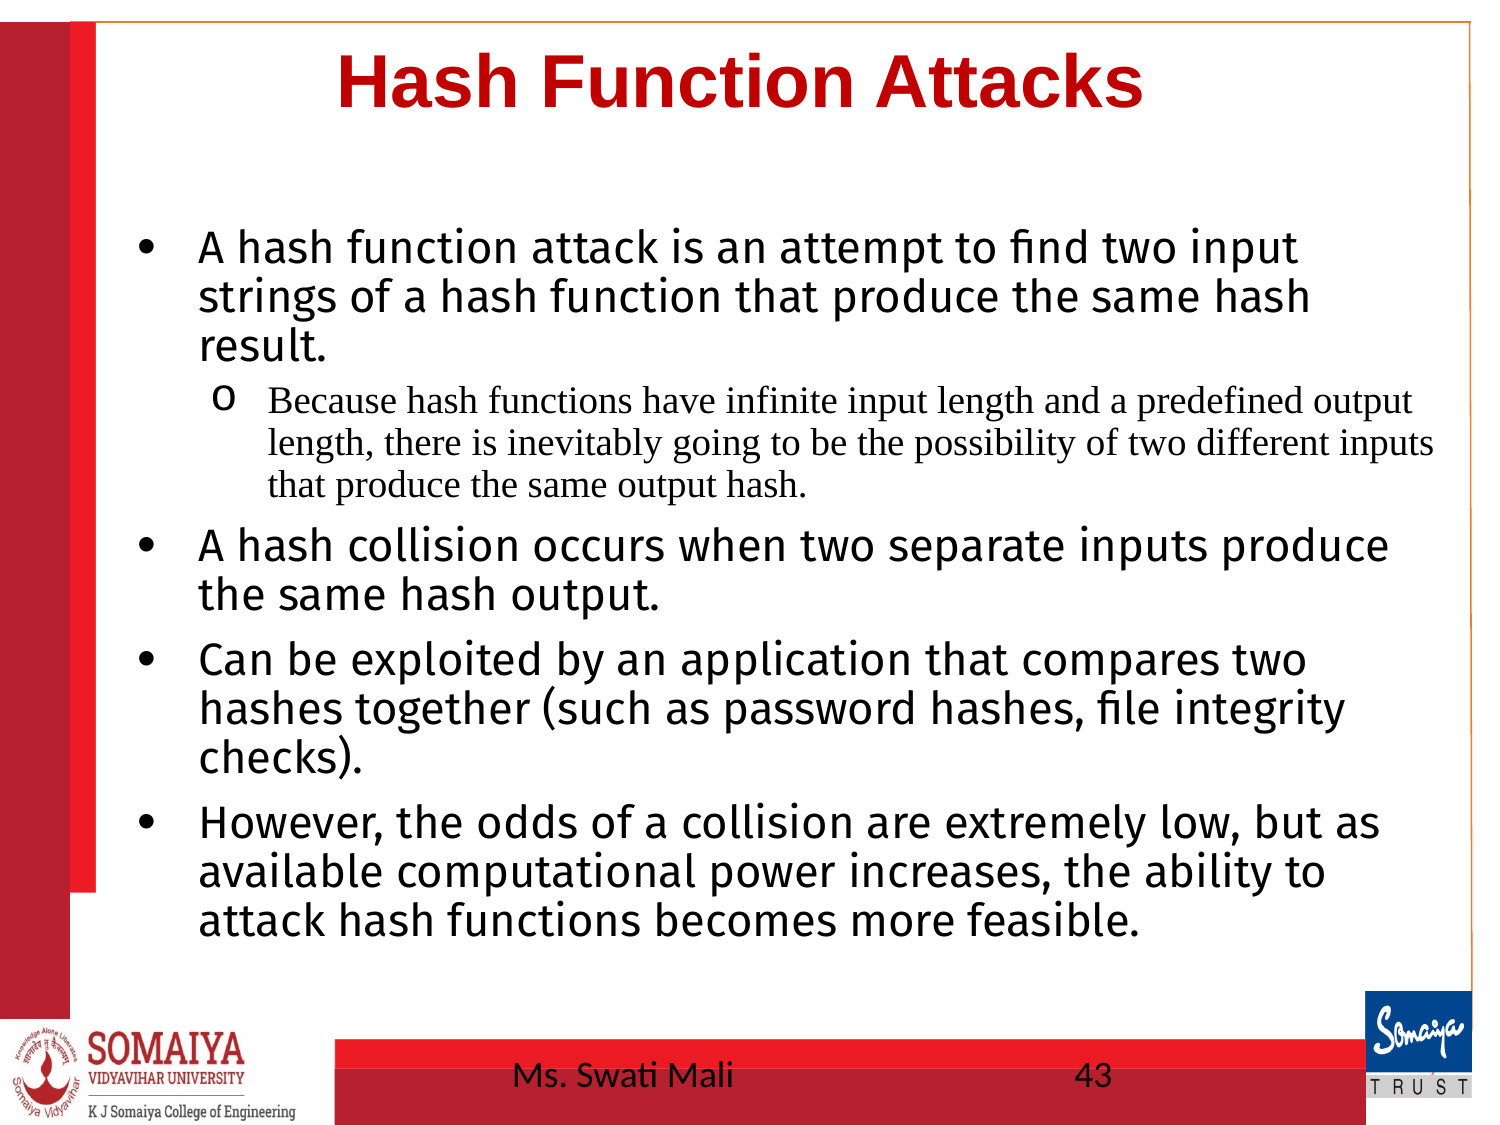

# Hash Function Attacks
A hash function attack is an attempt to find two input strings of a hash function that produce the same hash result.
Because hash functions have infinite input length and a predefined output length, there is inevitably going to be the possibility of two different inputs that produce the same output hash.
A hash collision occurs when two separate inputs produce the same hash output.
Can be exploited by an application that compares two hashes together (such as password hashes, file integrity checks).
However, the odds of a collision are extremely low, but as available computational power increases, the ability to attack hash functions becomes more feasible.

Ms. Swati Mali
43